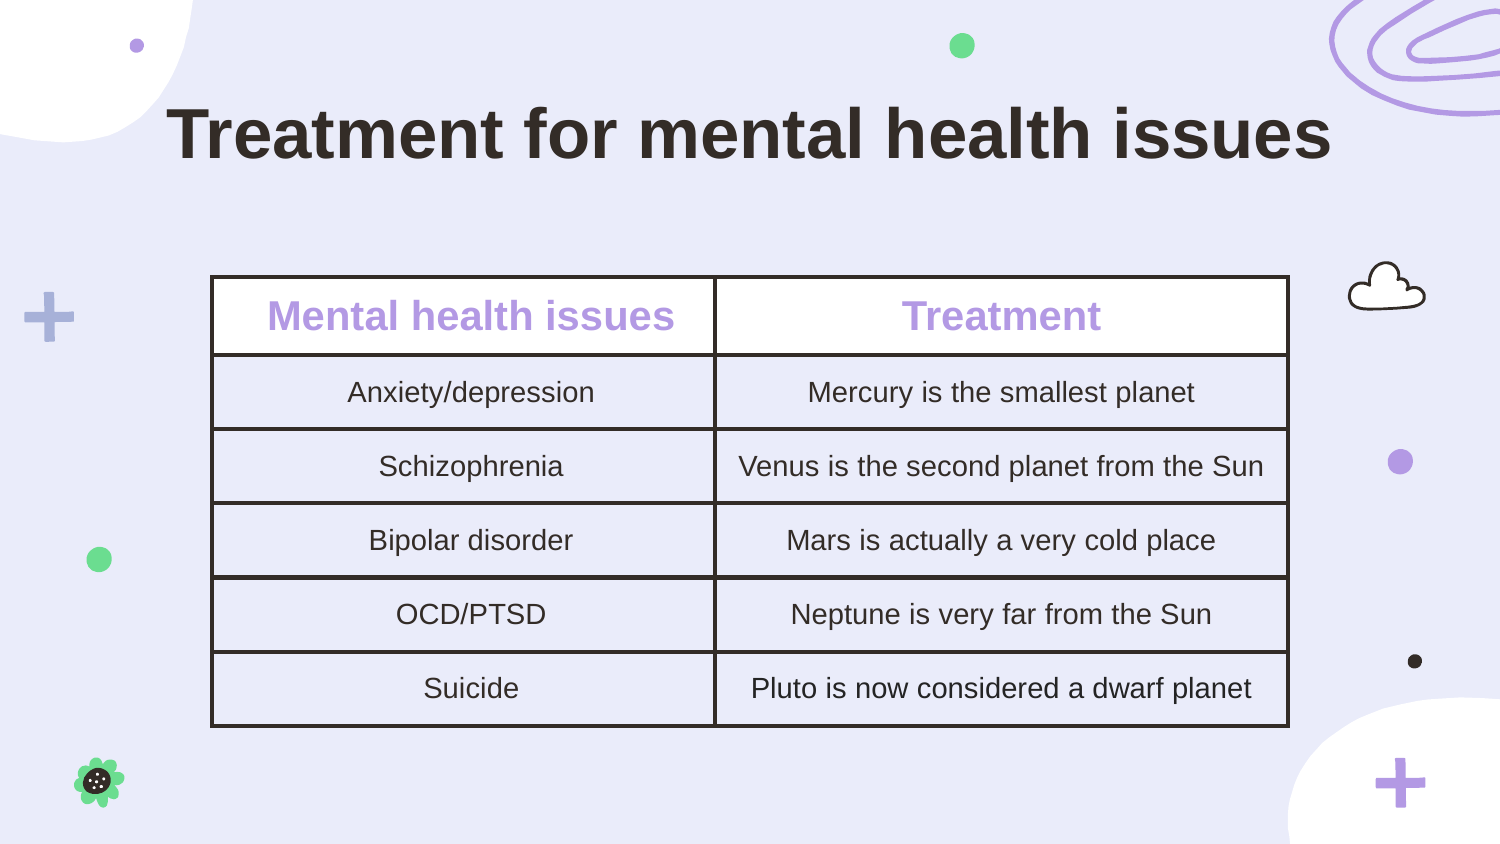

# Treatment for mental health issues
| Mental health issues | Treatment |
| --- | --- |
| Anxiety/depression | Mercury is the smallest planet |
| Schizophrenia | Venus is the second planet from the Sun |
| Bipolar disorder | Mars is actually a very cold place |
| OCD/PTSD | Neptune is very far from the Sun |
| Suicide | Pluto is now considered a dwarf planet |